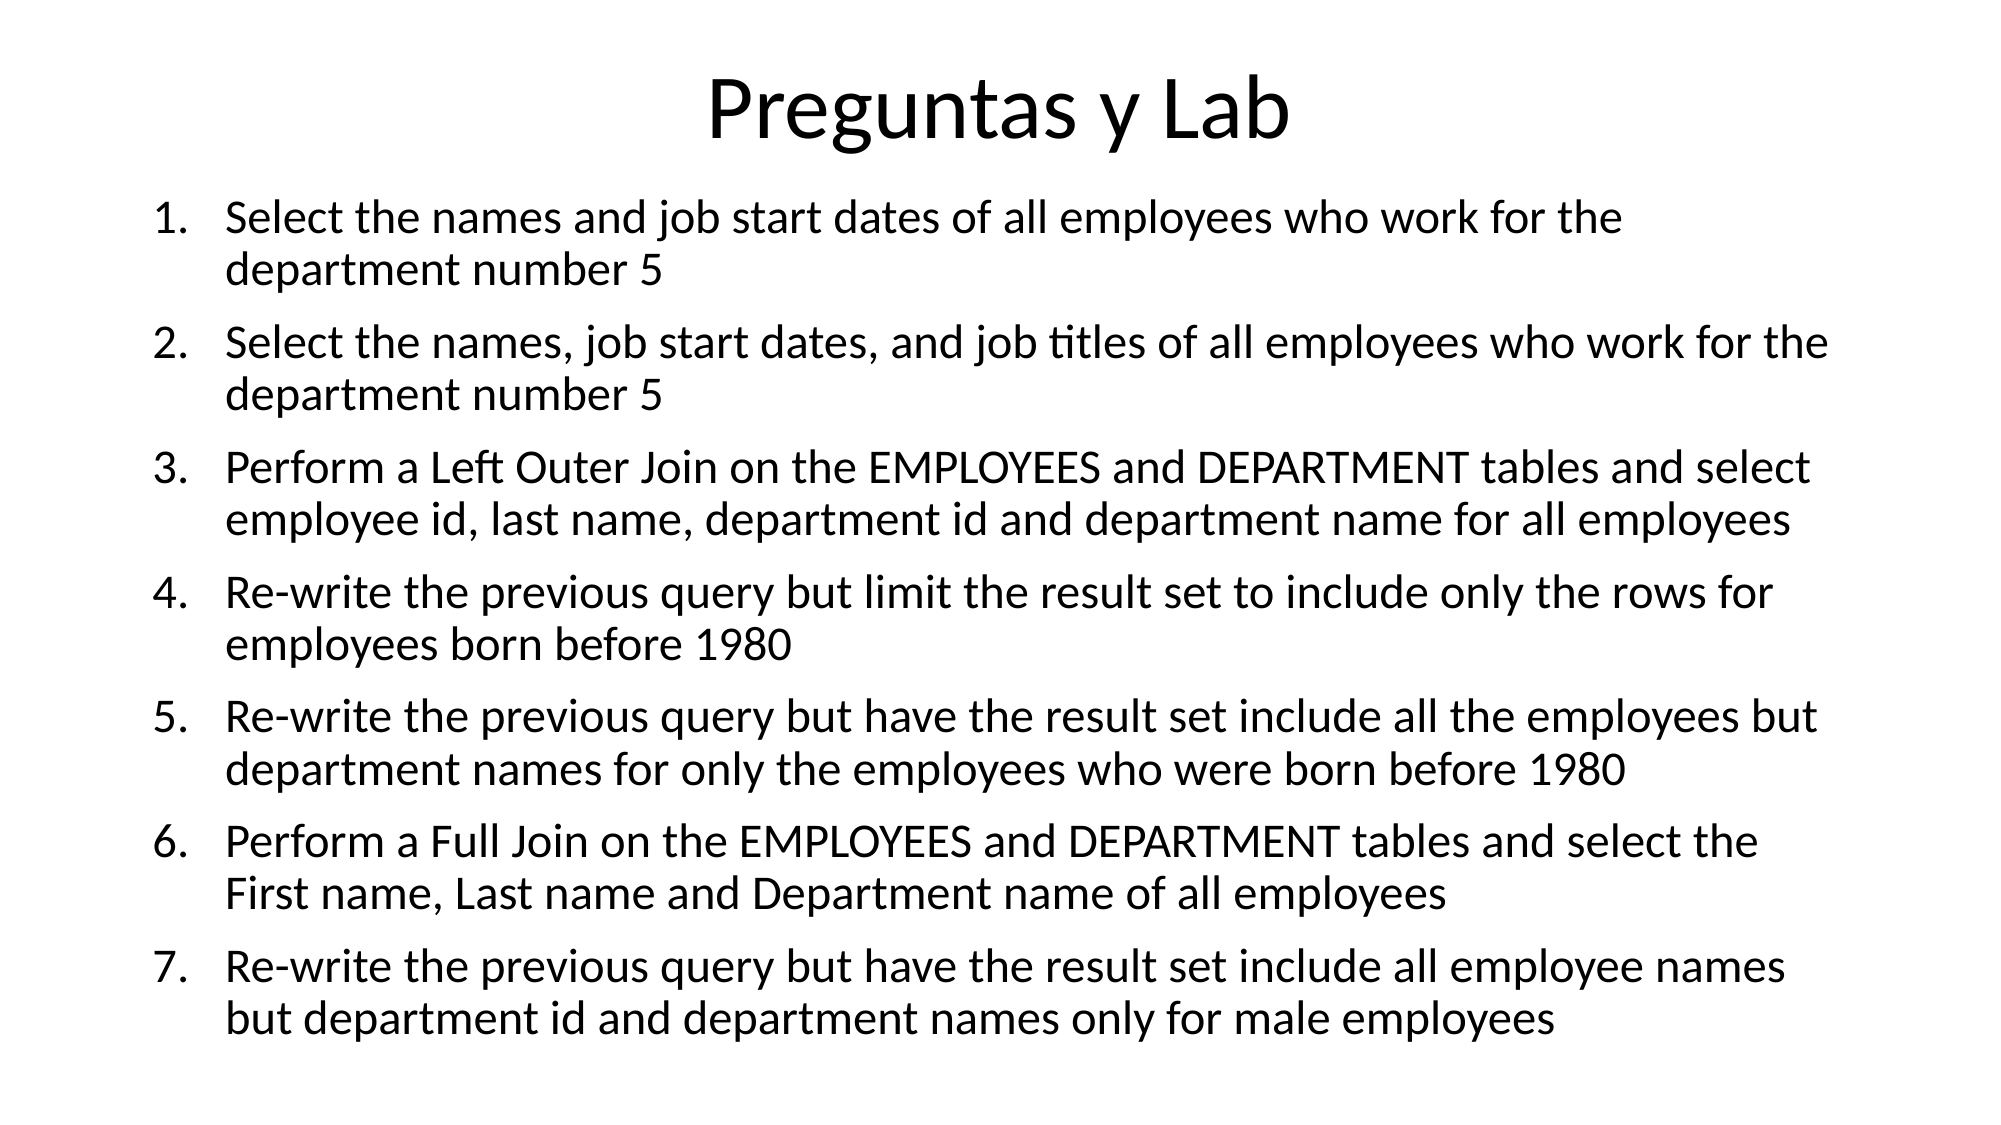

# Preguntas y Lab
Select the names and job start dates of all employees who work for the department number 5
Select the names, job start dates, and job titles of all employees who work for the department number 5
Perform a Left Outer Join on the EMPLOYEES and DEPARTMENT tables and select employee id, last name, department id and department name for all employees
Re-write the previous query but limit the result set to include only the rows for employees born before 1980
Re-write the previous query but have the result set include all the employees but department names for only the employees who were born before 1980
Perform a Full Join on the EMPLOYEES and DEPARTMENT tables and select the First name, Last name and Department name of all employees
Re-write the previous query but have the result set include all employee names but department id and department names only for male employees